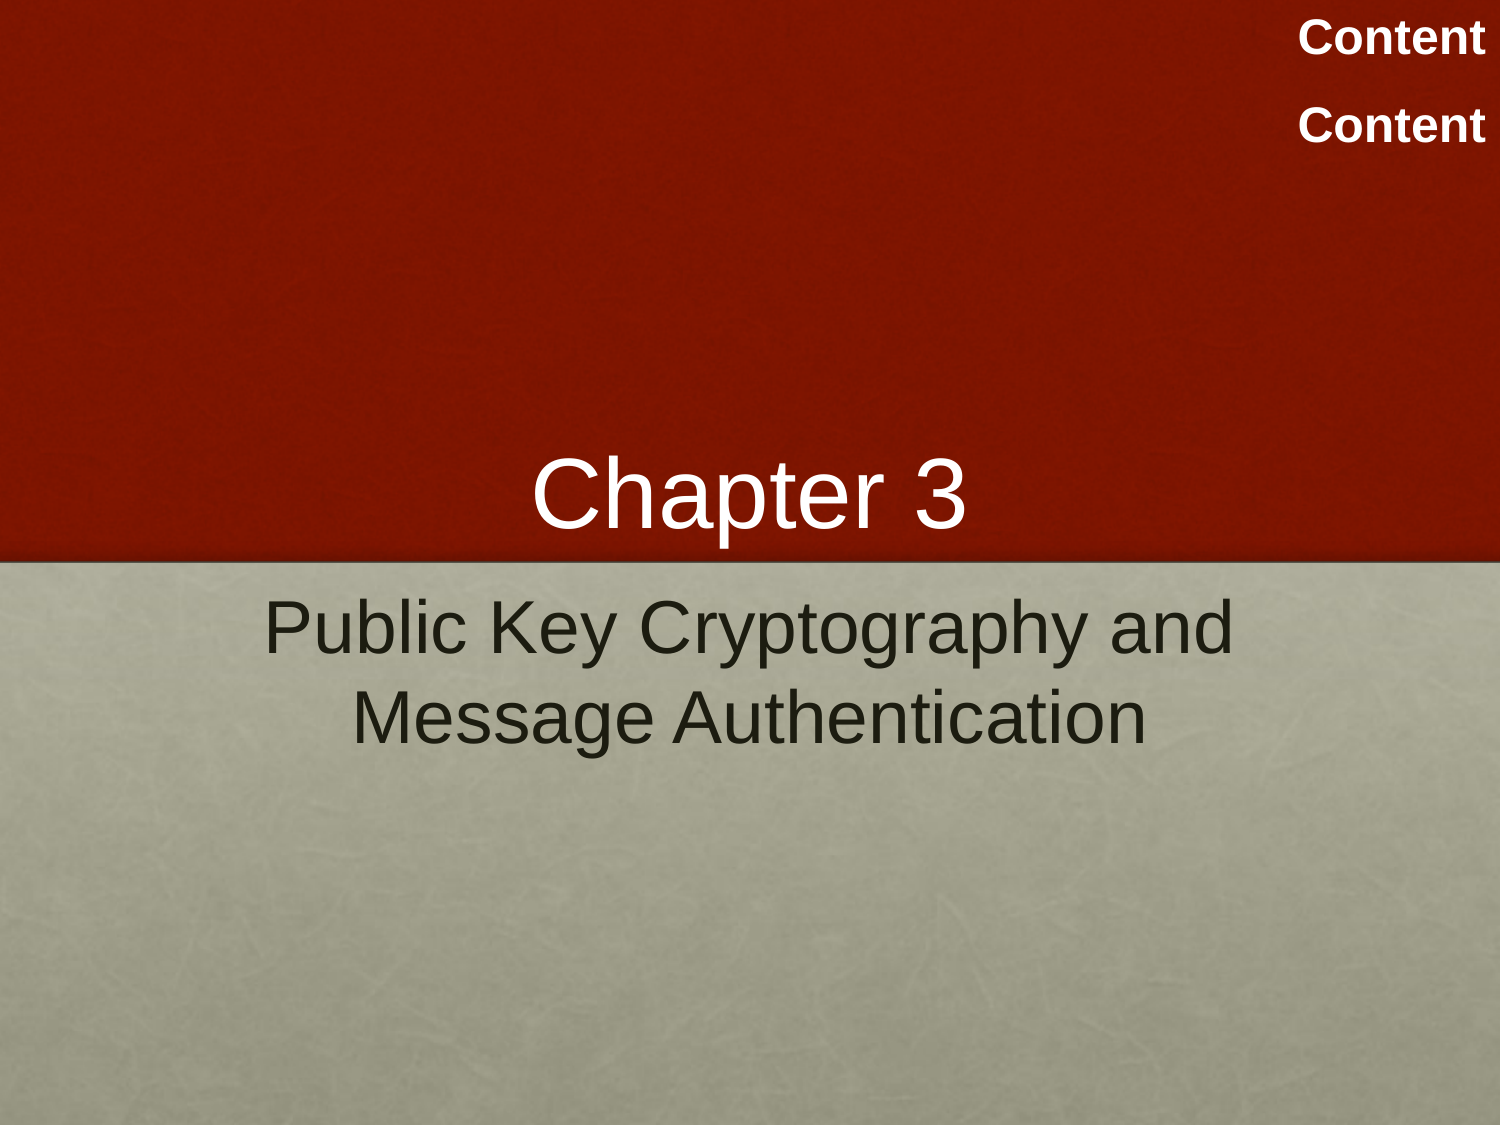

# Chapter 3
Public Key Cryptography and Message Authentication